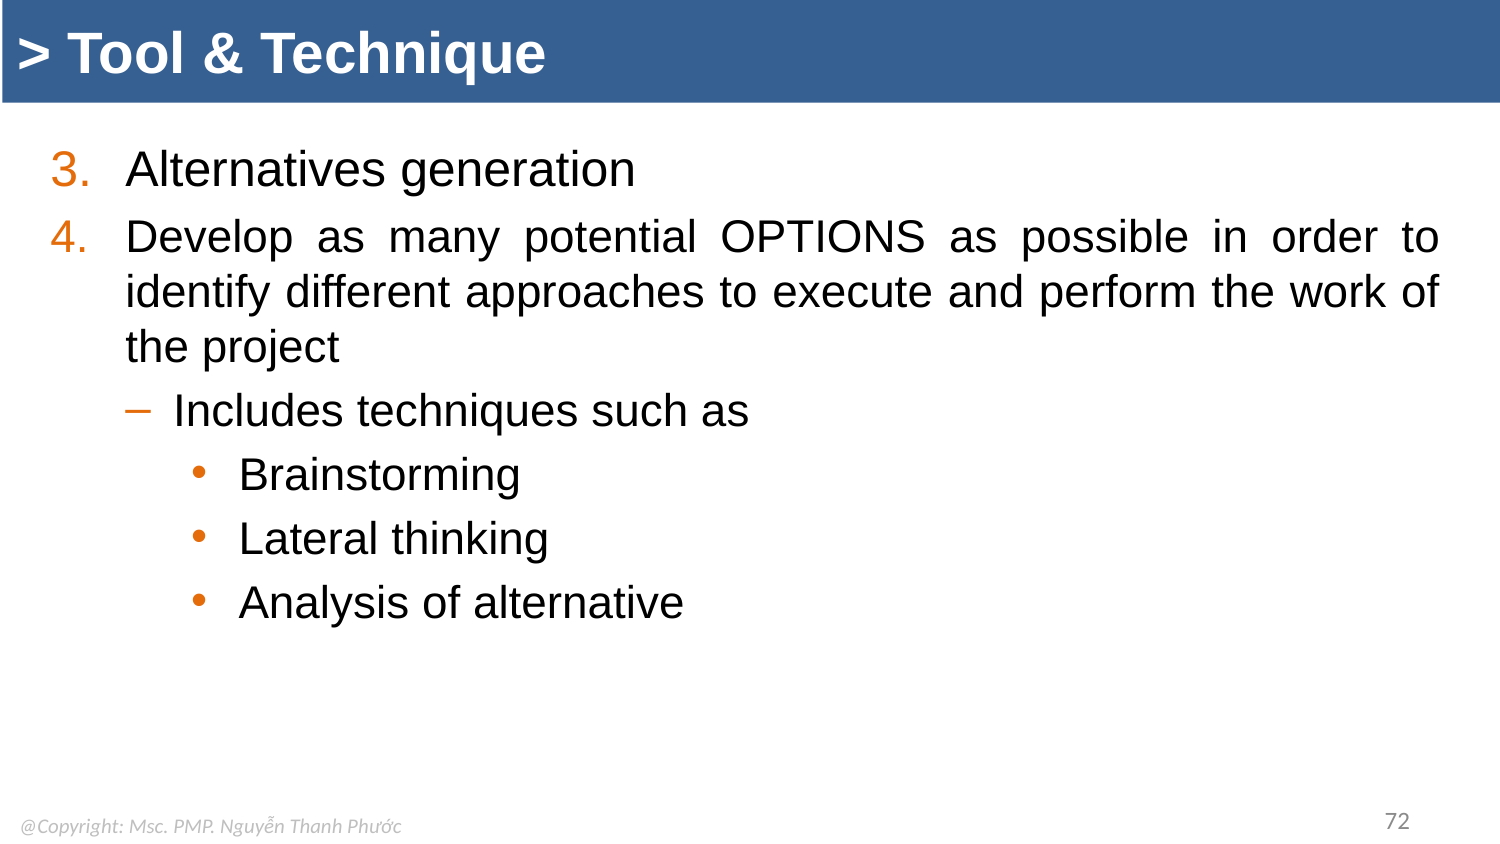

# > Tool & Technique
Alternatives generation
Develop as many potential OPTIONS as possible in order to identify different approaches to execute and perform the work of the project
Includes techniques such as
Brainstorming
Lateral thinking
Analysis of alternative

72